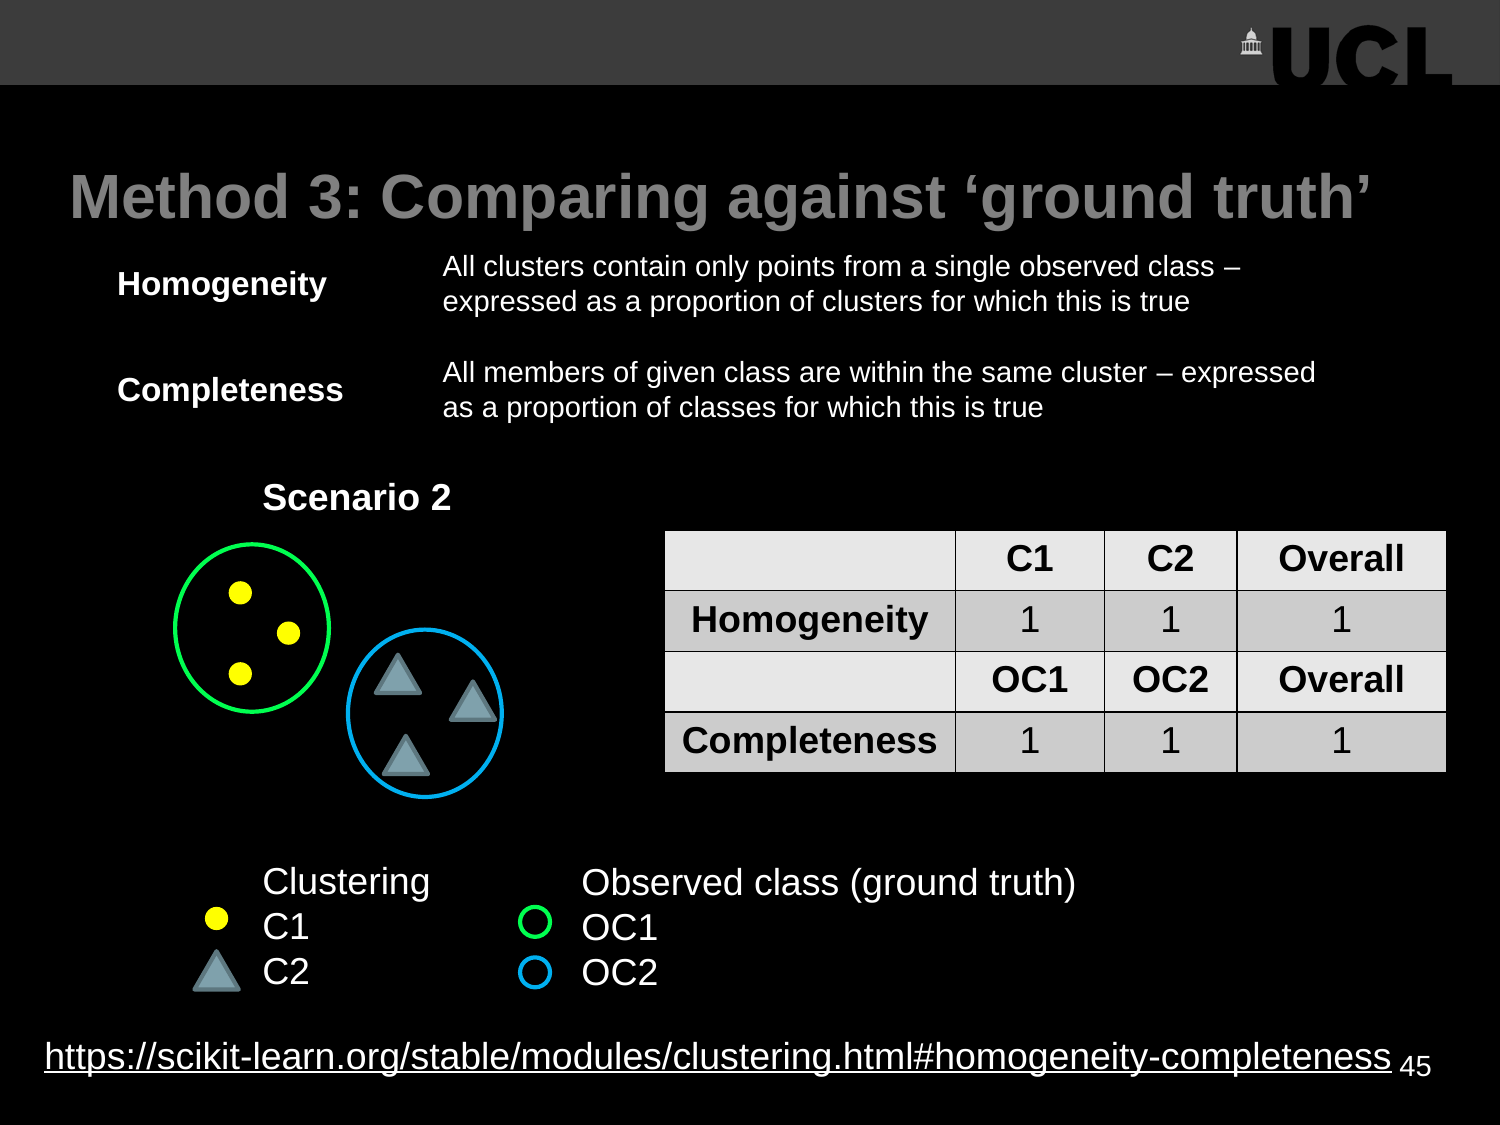

# Method 3: Comparing against ‘ground truth’
All clusters contain only points from a single observed class – expressed as a proportion of clusters for which this is true
Homogeneity
All members of given class are within the same cluster – expressed as a proportion of classes for which this is true
Completeness
Scenario 2
|  | C1 | C2 | Overall |
| --- | --- | --- | --- |
| Homogeneity | 1 | 1 | 1 |
|  | OC1 | OC2 | Overall |
| Completeness | 1 | 1 | 1 |

Clustering
C1
C2
Observed class (ground truth)
OC1
OC2

https://scikit-learn.org/stable/modules/clustering.html#homogeneity-completeness
45